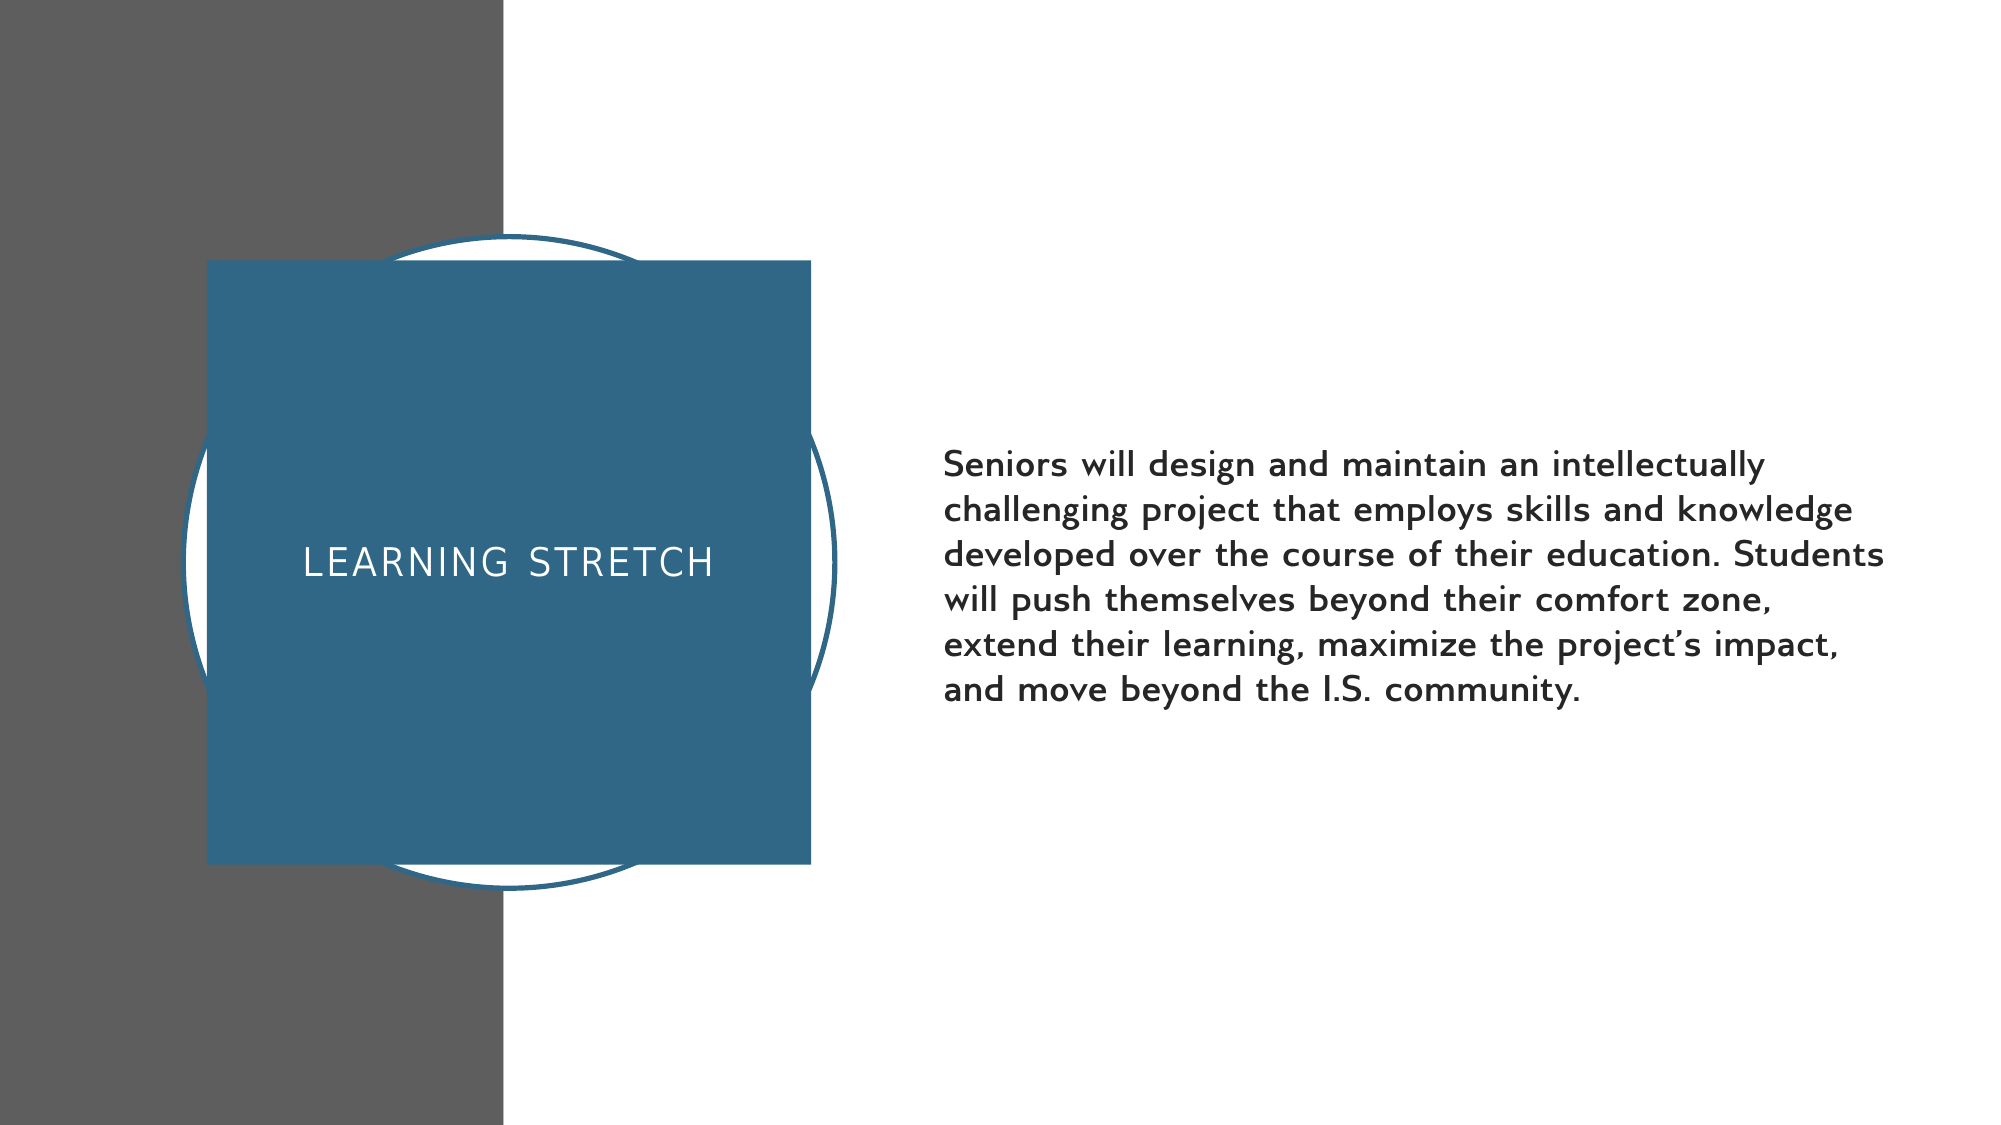

# Learning stretch
Seniors will design and maintain an intellectually challenging project that employs skills and knowledge developed over the course of their education. Students will push themselves beyond their comfort zone, extend their learning, maximize the project’s impact, and move beyond the I.S. community.